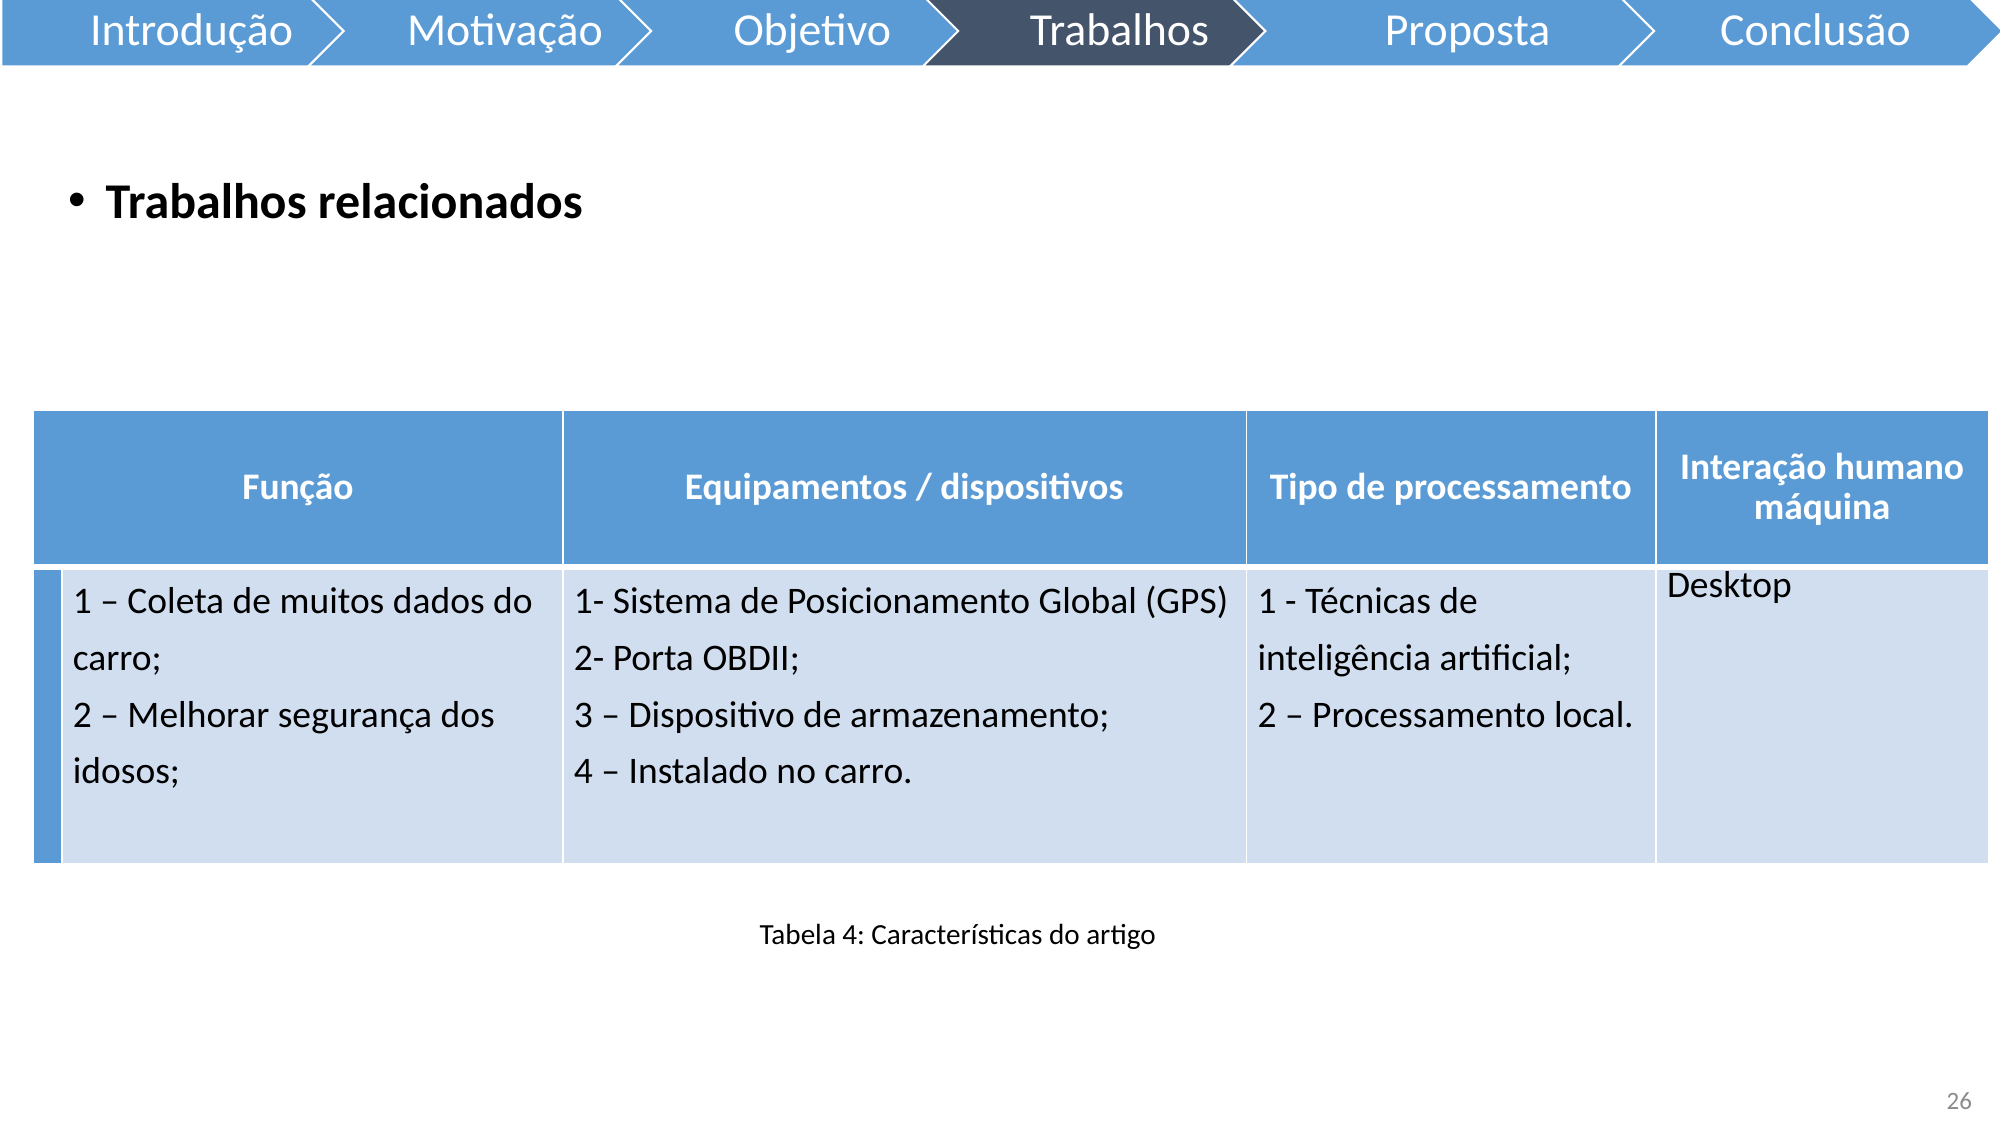

Introdução
Motivação
Objetivo
Trabalhos
Proposta
Conclusão
Trabalhos relacionados
| Função |  | Equipamentos / dispositivos | Tipo de processamento | Interação humano máquina |
| --- | --- | --- | --- | --- |
|  | 1 – Coleta de muitos dados do carro; 2 – Melhorar segurança dos idosos; | 1- Sistema de Posicionamento Global (GPS) 2- Porta OBDII; 3 – Dispositivo de armazenamento; 4 – Instalado no carro. | 1 - Técnicas de inteligência artificial; 2 – Processamento local. | Desktop |
Tabela 4: Características do artigo
26